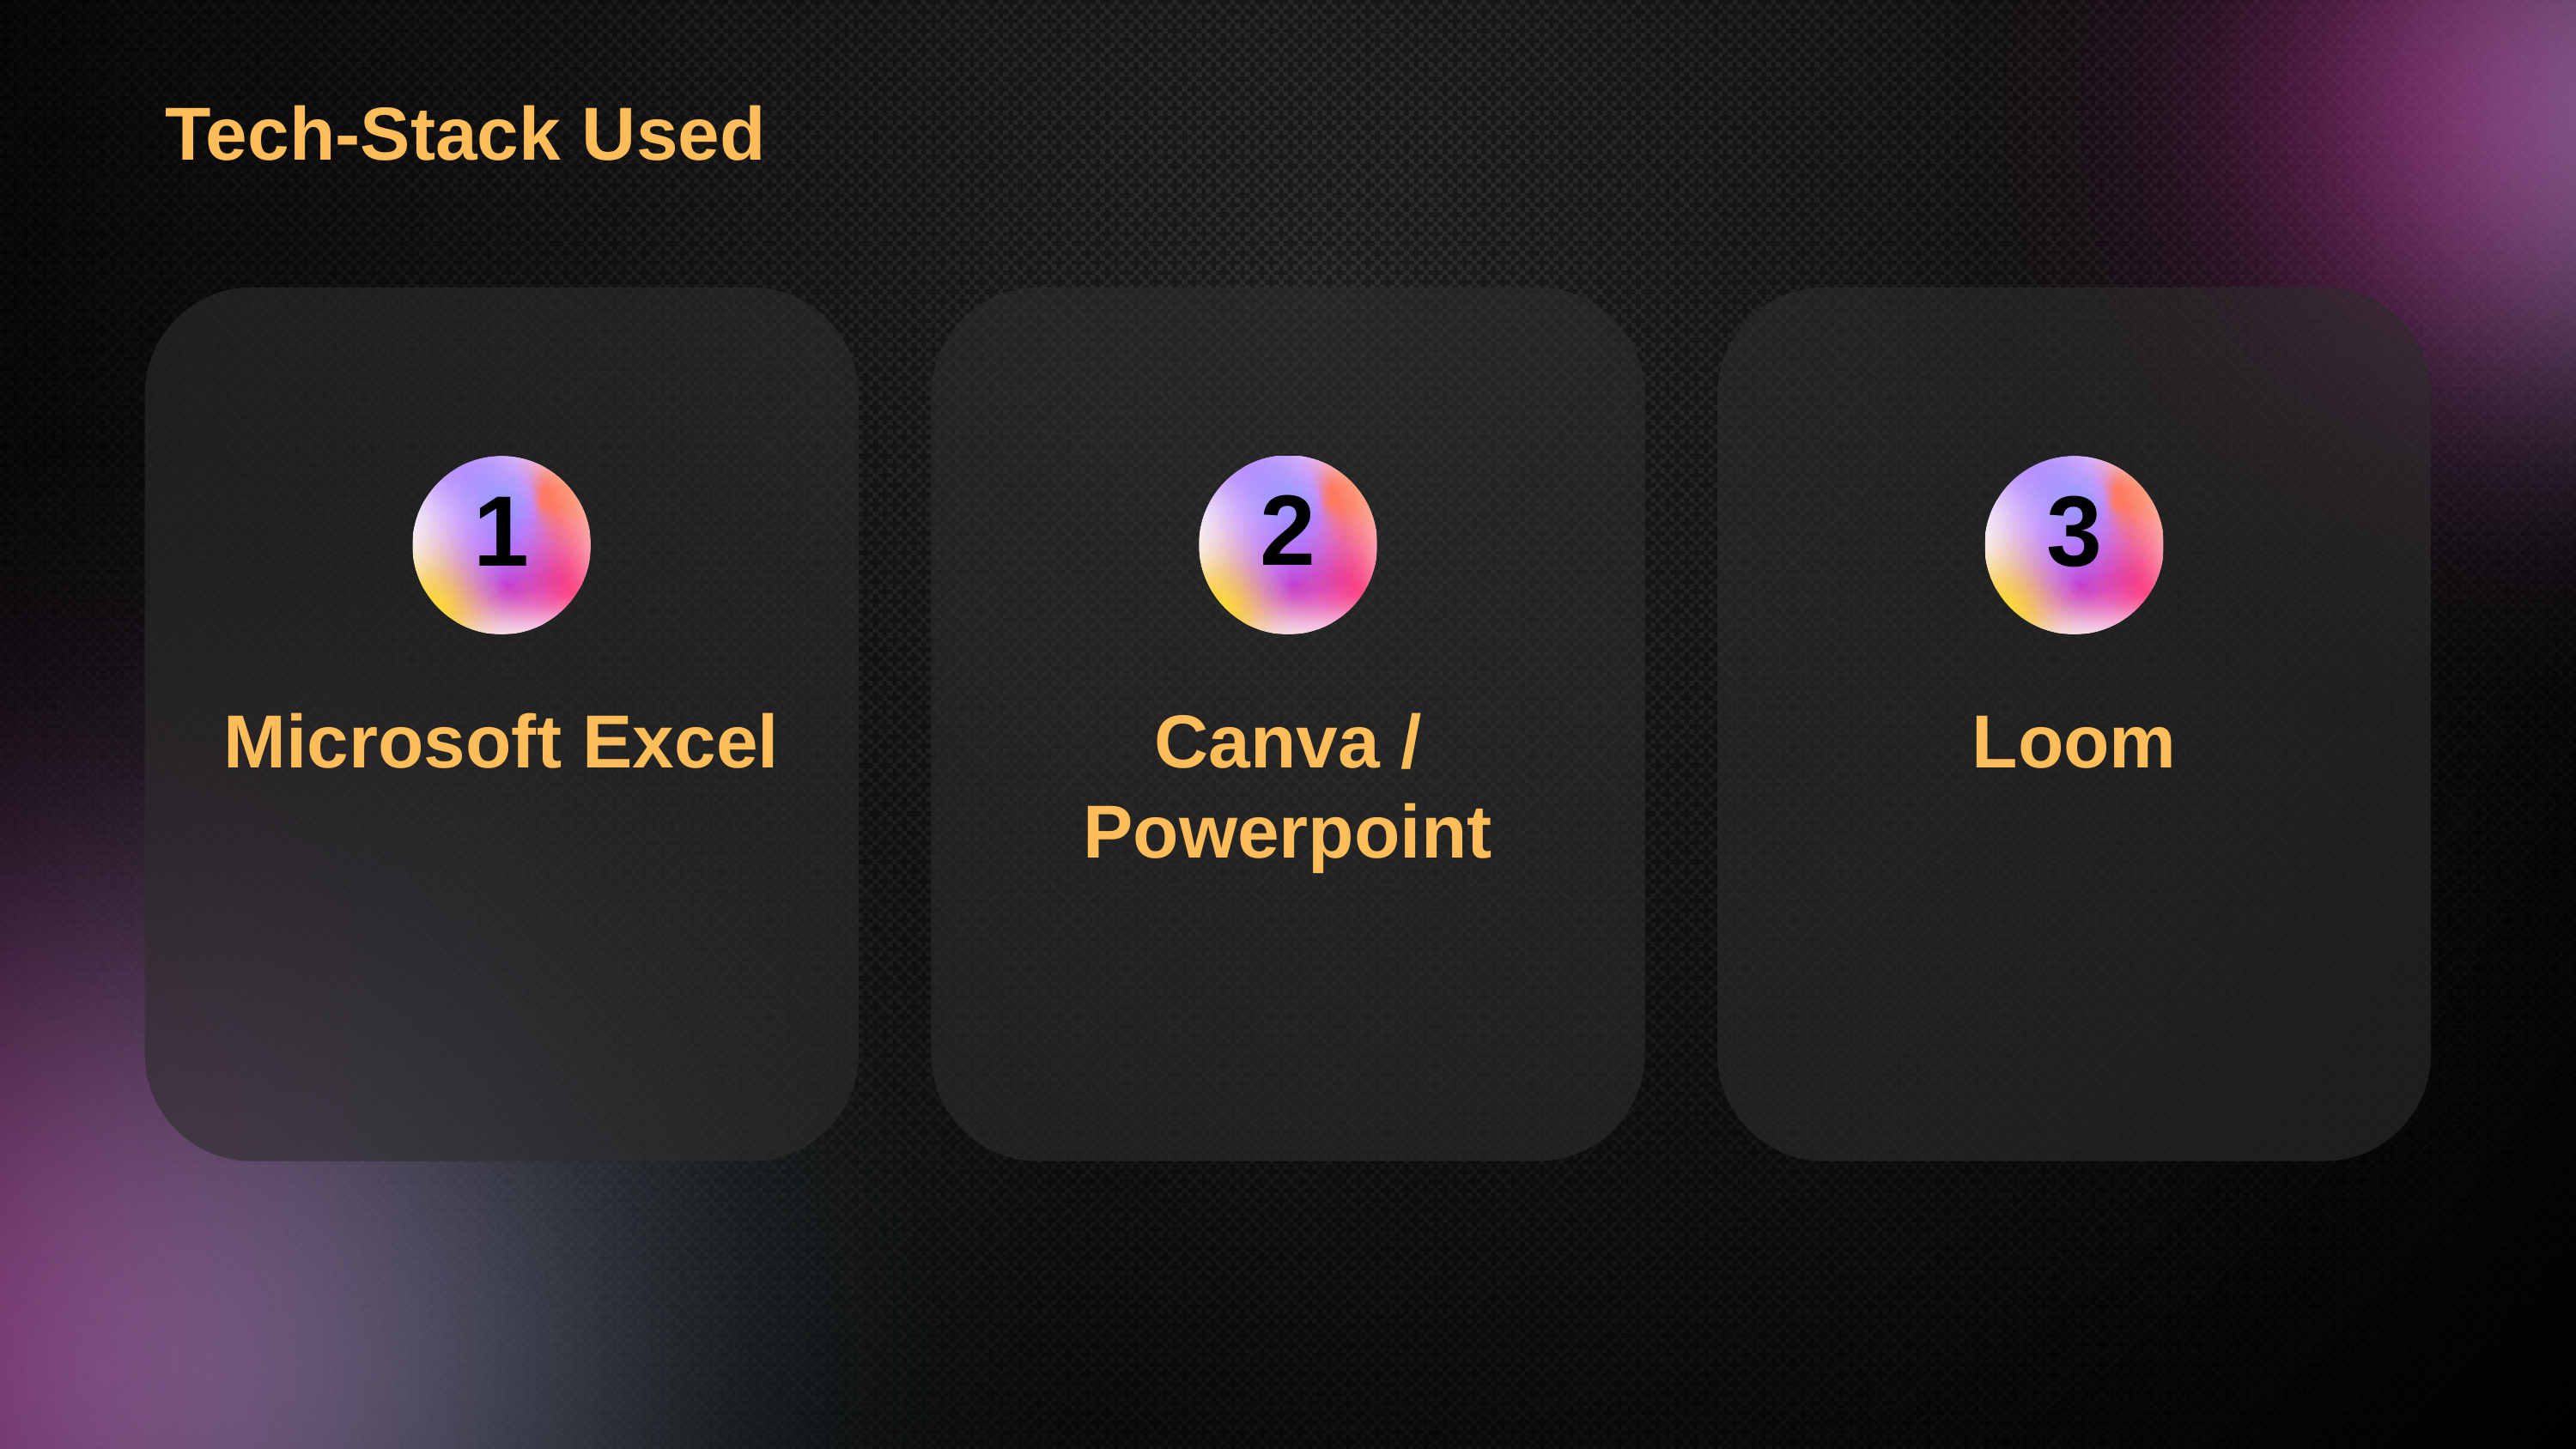

Tech-Stack Used

2
1
3
Microsoft Excel
Canva / Powerpoint
Loom